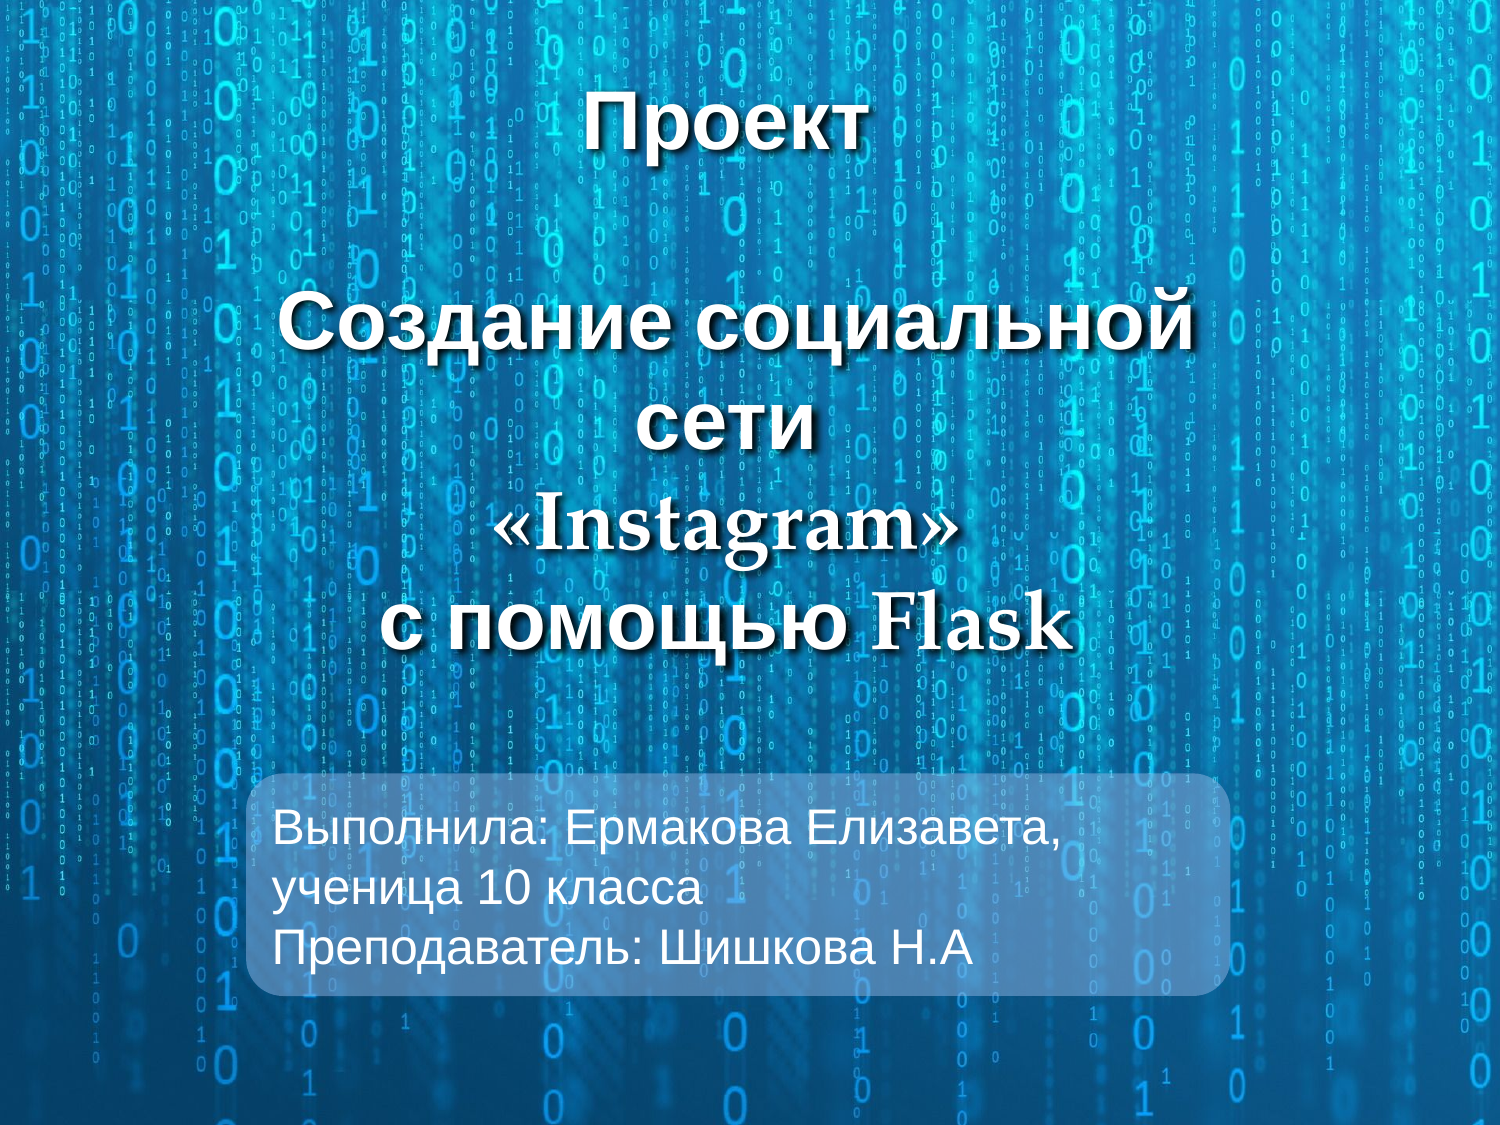

# Проект Создание социальной сети «Instagram» с помощью Flask
Выполнила: Ермакова Елизавета, ученица 10 класса
Преподаватель: Шишкова Н.А